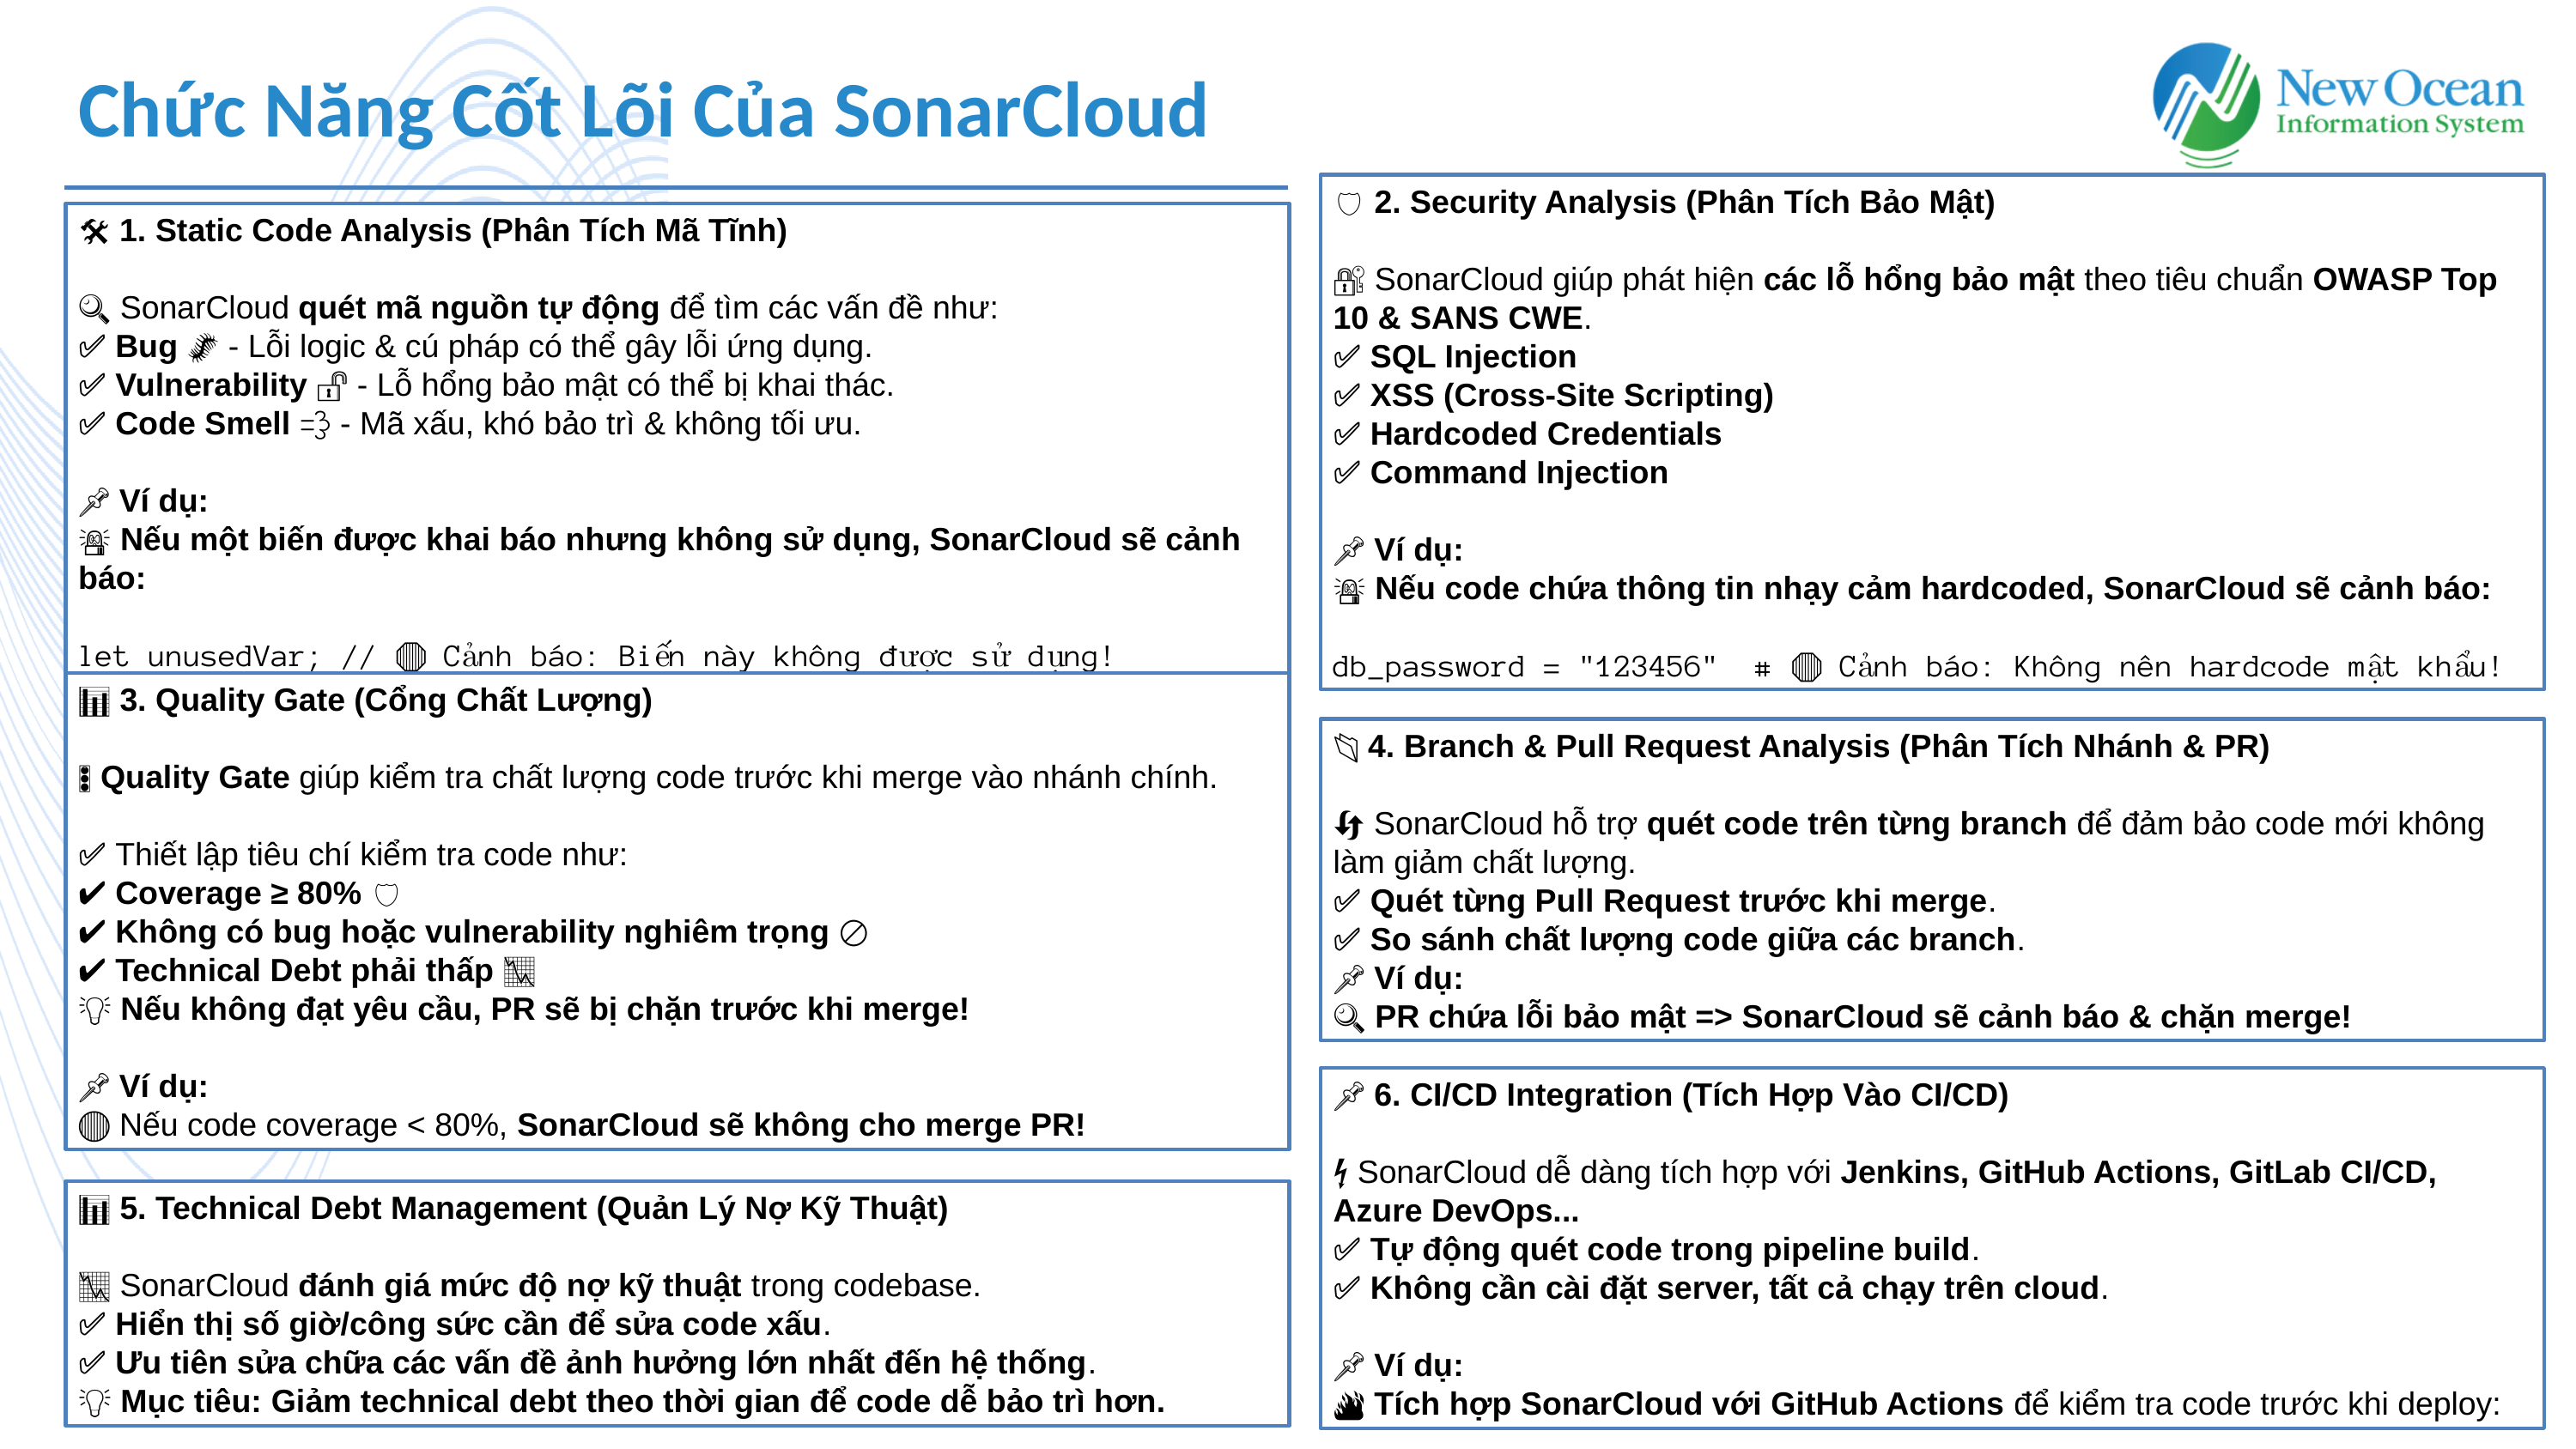

# Chức Năng Cốt Lõi Của SonarCloud
🛡️ 2. Security Analysis (Phân Tích Bảo Mật)

🔐 SonarCloud giúp phát hiện các lỗ hổng bảo mật theo tiêu chuẩn OWASP Top 10 & SANS CWE.
✅ SQL Injection
✅ XSS (Cross-Site Scripting)
✅ Hardcoded Credentials
✅ Command Injection

📌 Ví dụ:
🚨 Nếu code chứa thông tin nhạy cảm hardcoded, SonarCloud sẽ cảnh báo:

db_password = "123456"  # 🛑 Cảnh báo: Không nên hardcode mật khẩu!
🛠️ 1. Static Code Analysis (Phân Tích Mã Tĩnh)

🔍 SonarCloud quét mã nguồn tự động để tìm các vấn đề như:
✅ Bug 🐛 - Lỗi logic & cú pháp có thể gây lỗi ứng dụng.
✅ Vulnerability 🔓 - Lỗ hổng bảo mật có thể bị khai thác.
✅ Code Smell 💨 - Mã xấu, khó bảo trì & không tối ưu.

📌 Ví dụ:
🚨 Nếu một biến được khai báo nhưng không sử dụng, SonarCloud sẽ cảnh báo:

let unusedVar; // 🛑 Cảnh báo: Biến này không được sử dụng!
📊 3. Quality Gate (Cổng Chất Lượng)

🚦 Quality Gate giúp kiểm tra chất lượng code trước khi merge vào nhánh chính.
✅ Thiết lập tiêu chí kiểm tra code như:
✔️ Coverage ≥ 80% 🛡️
✔️ Không có bug hoặc vulnerability nghiêm trọng 🚫
✔️ Technical Debt phải thấp 📉
💡 Nếu không đạt yêu cầu, PR sẽ bị chặn trước khi merge!

📌 Ví dụ:
🔴 Nếu code coverage < 80%, SonarCloud sẽ không cho merge PR!
📂 4. Branch & Pull Request Analysis (Phân Tích Nhánh & PR)

🔄 SonarCloud hỗ trợ quét code trên từng branch để đảm bảo code mới không làm giảm chất lượng.
✅ Quét từng Pull Request trước khi merge.
✅ So sánh chất lượng code giữa các branch.
📌 Ví dụ:
🔍 PR chứa lỗi bảo mật => SonarCloud sẽ cảnh báo & chặn merge!
📌 6. CI/CD Integration (Tích Hợp Vào CI/CD)

⚡ SonarCloud dễ dàng tích hợp với Jenkins, GitHub Actions, GitLab CI/CD, Azure DevOps...
✅ Tự động quét code trong pipeline build.
✅ Không cần cài đặt server, tất cả chạy trên cloud.

📌 Ví dụ:
🔥 Tích hợp SonarCloud với GitHub Actions để kiểm tra code trước khi deploy:
📊 5. Technical Debt Management (Quản Lý Nợ Kỹ Thuật)

📉 SonarCloud đánh giá mức độ nợ kỹ thuật trong codebase.
✅ Hiển thị số giờ/công sức cần để sửa code xấu.
✅ Ưu tiên sửa chữa các vấn đề ảnh hưởng lớn nhất đến hệ thống.
💡 Mục tiêu: Giảm technical debt theo thời gian để code dễ bảo trì hơn.